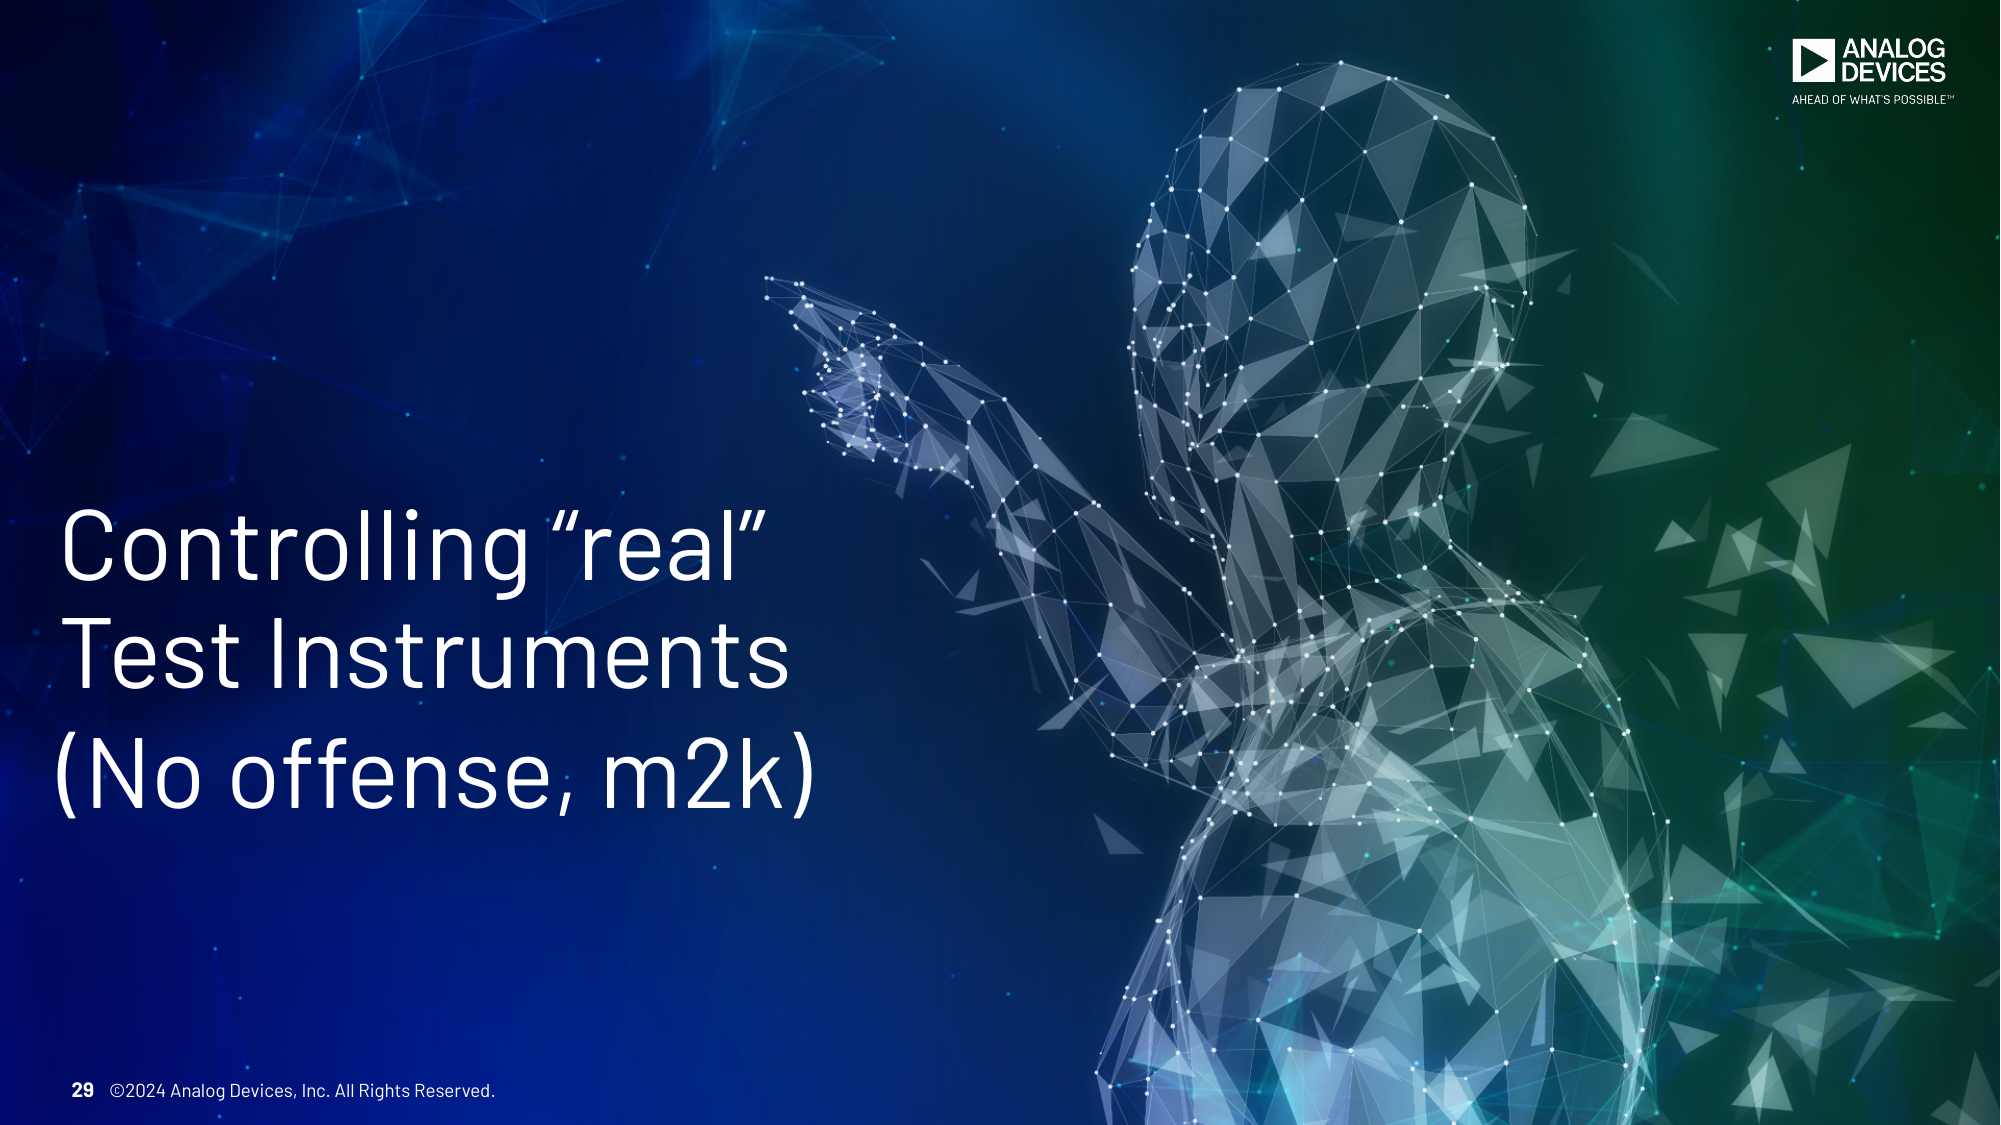

#
Controlling “real” Test Instruments
(No offense, m2k)
29
©2024 Analog Devices, Inc. All Rights Reserved.